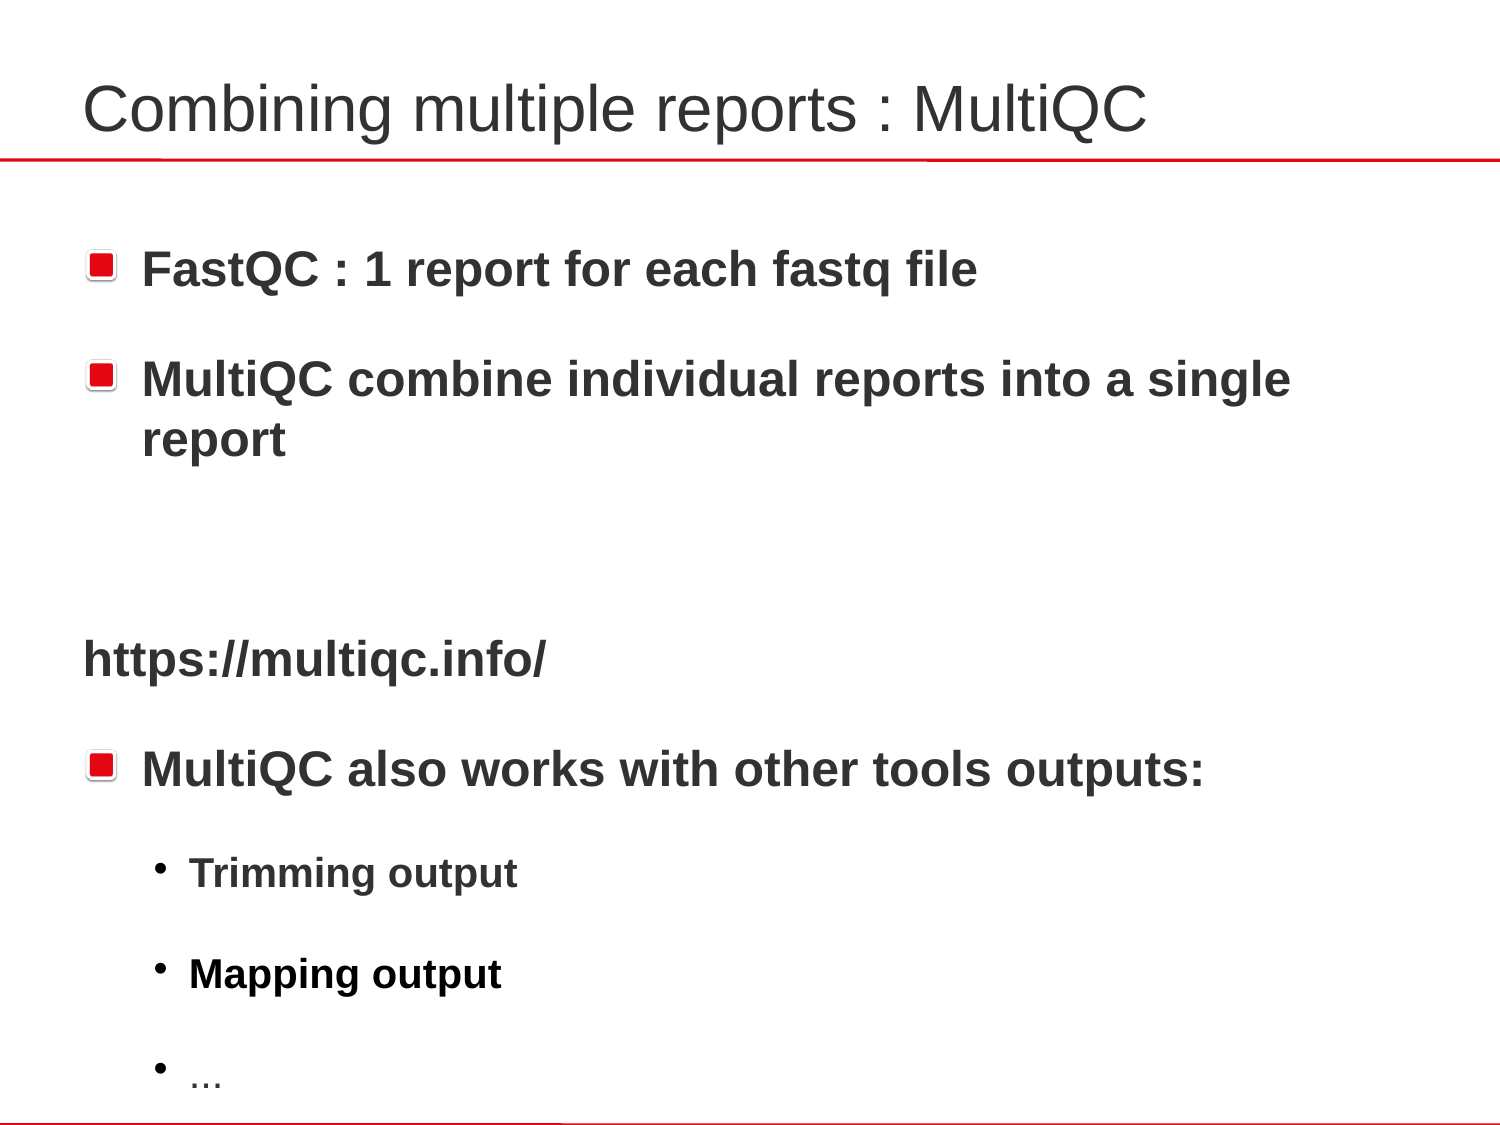

Combining multiple reports : MultiQC
FastQC : 1 report for each fastq file
MultiQC combine individual reports into a single report

https://multiqc.info/
MultiQC also works with other tools outputs:
Trimming output
Mapping output
...